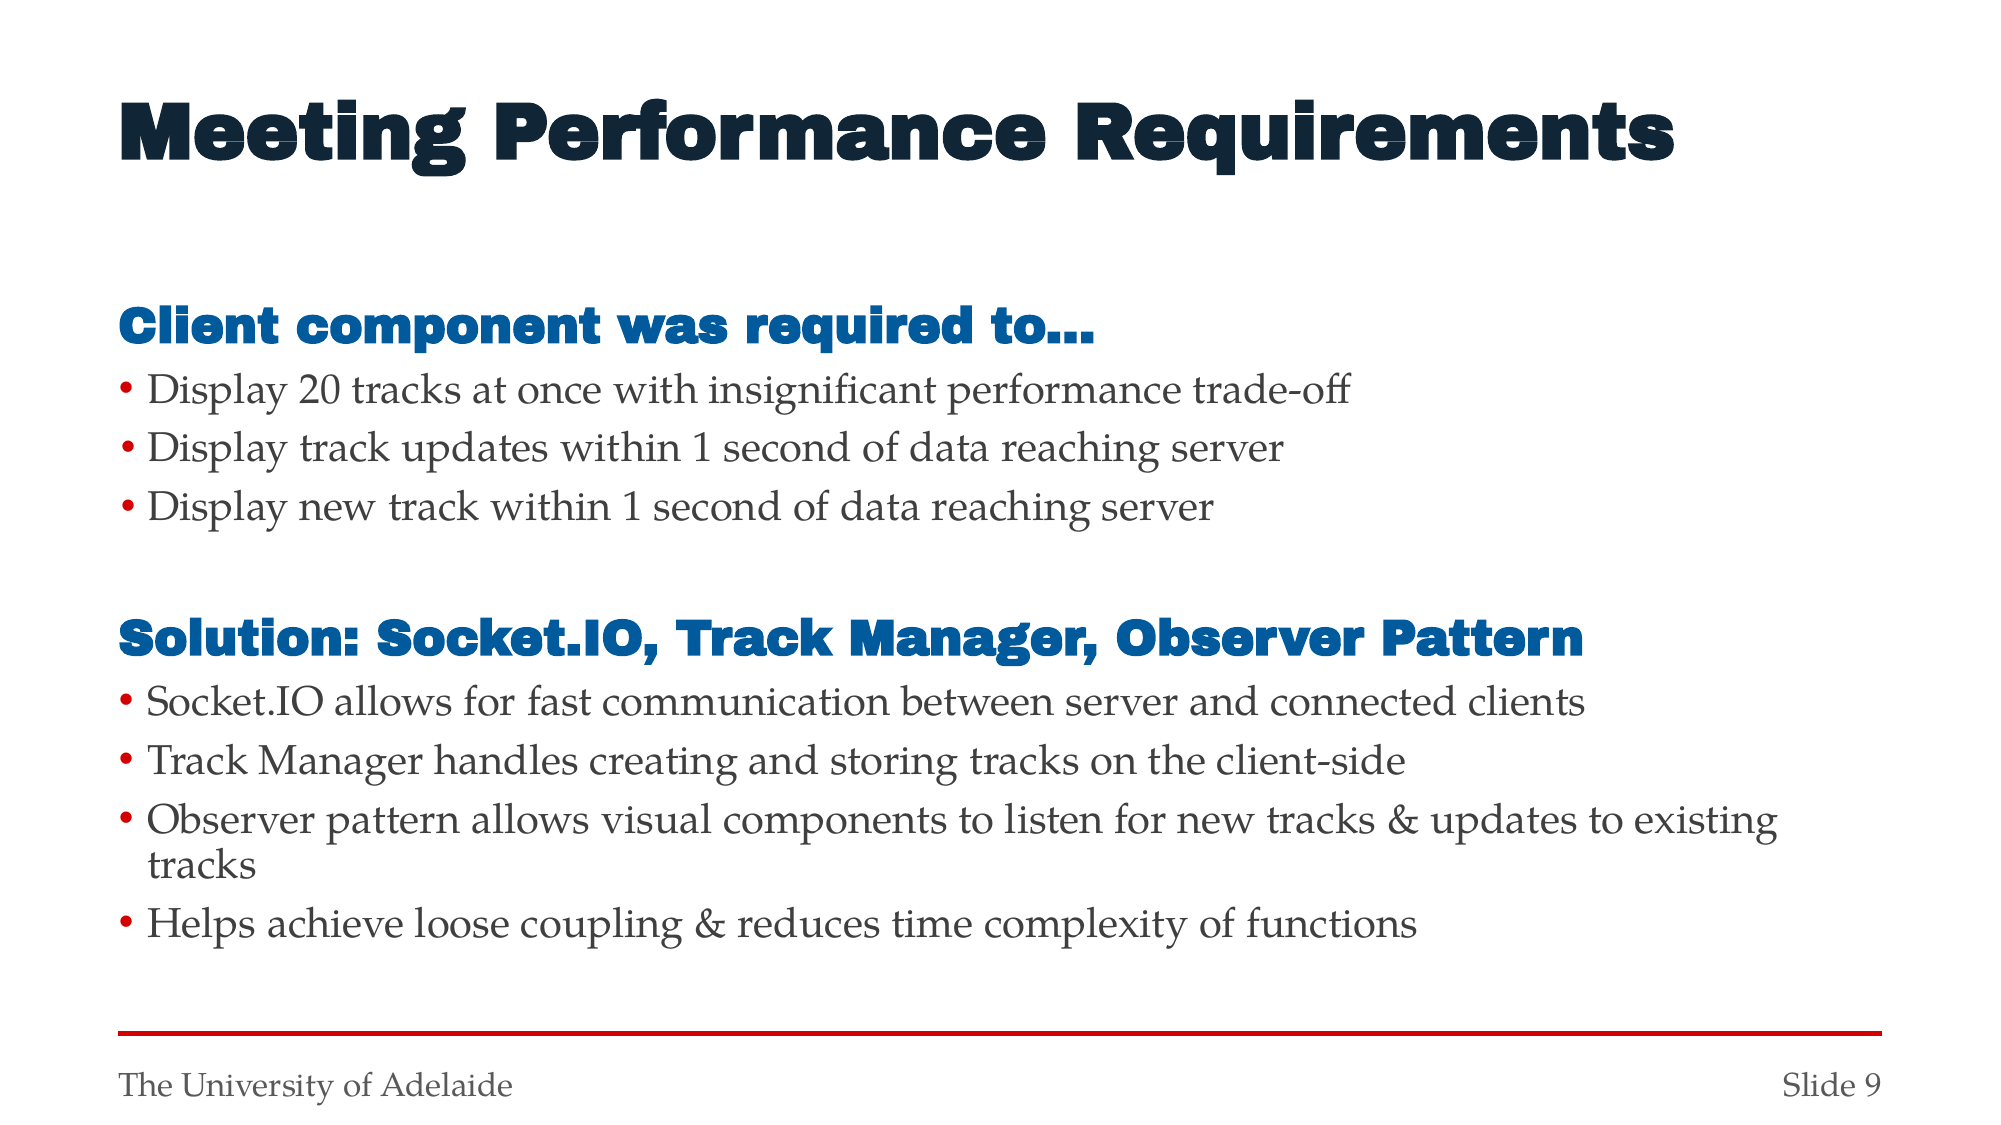

# Meeting Performance Requirements
Client component was required to...
Display 20 tracks at once with insignificant performance trade-off
Display track updates within 1 second of data reaching server
Display new track within 1 second of data reaching server

Solution: Socket.IO, Track Manager, Observer Pattern
Socket.IO allows for fast communication between server and connected clients
Track Manager handles creating and storing tracks on the client-side
Observer pattern allows visual components to listen for new tracks & updates to existing tracks
Helps achieve loose coupling & reduces time complexity of functions
The University of Adelaide
Slide 9